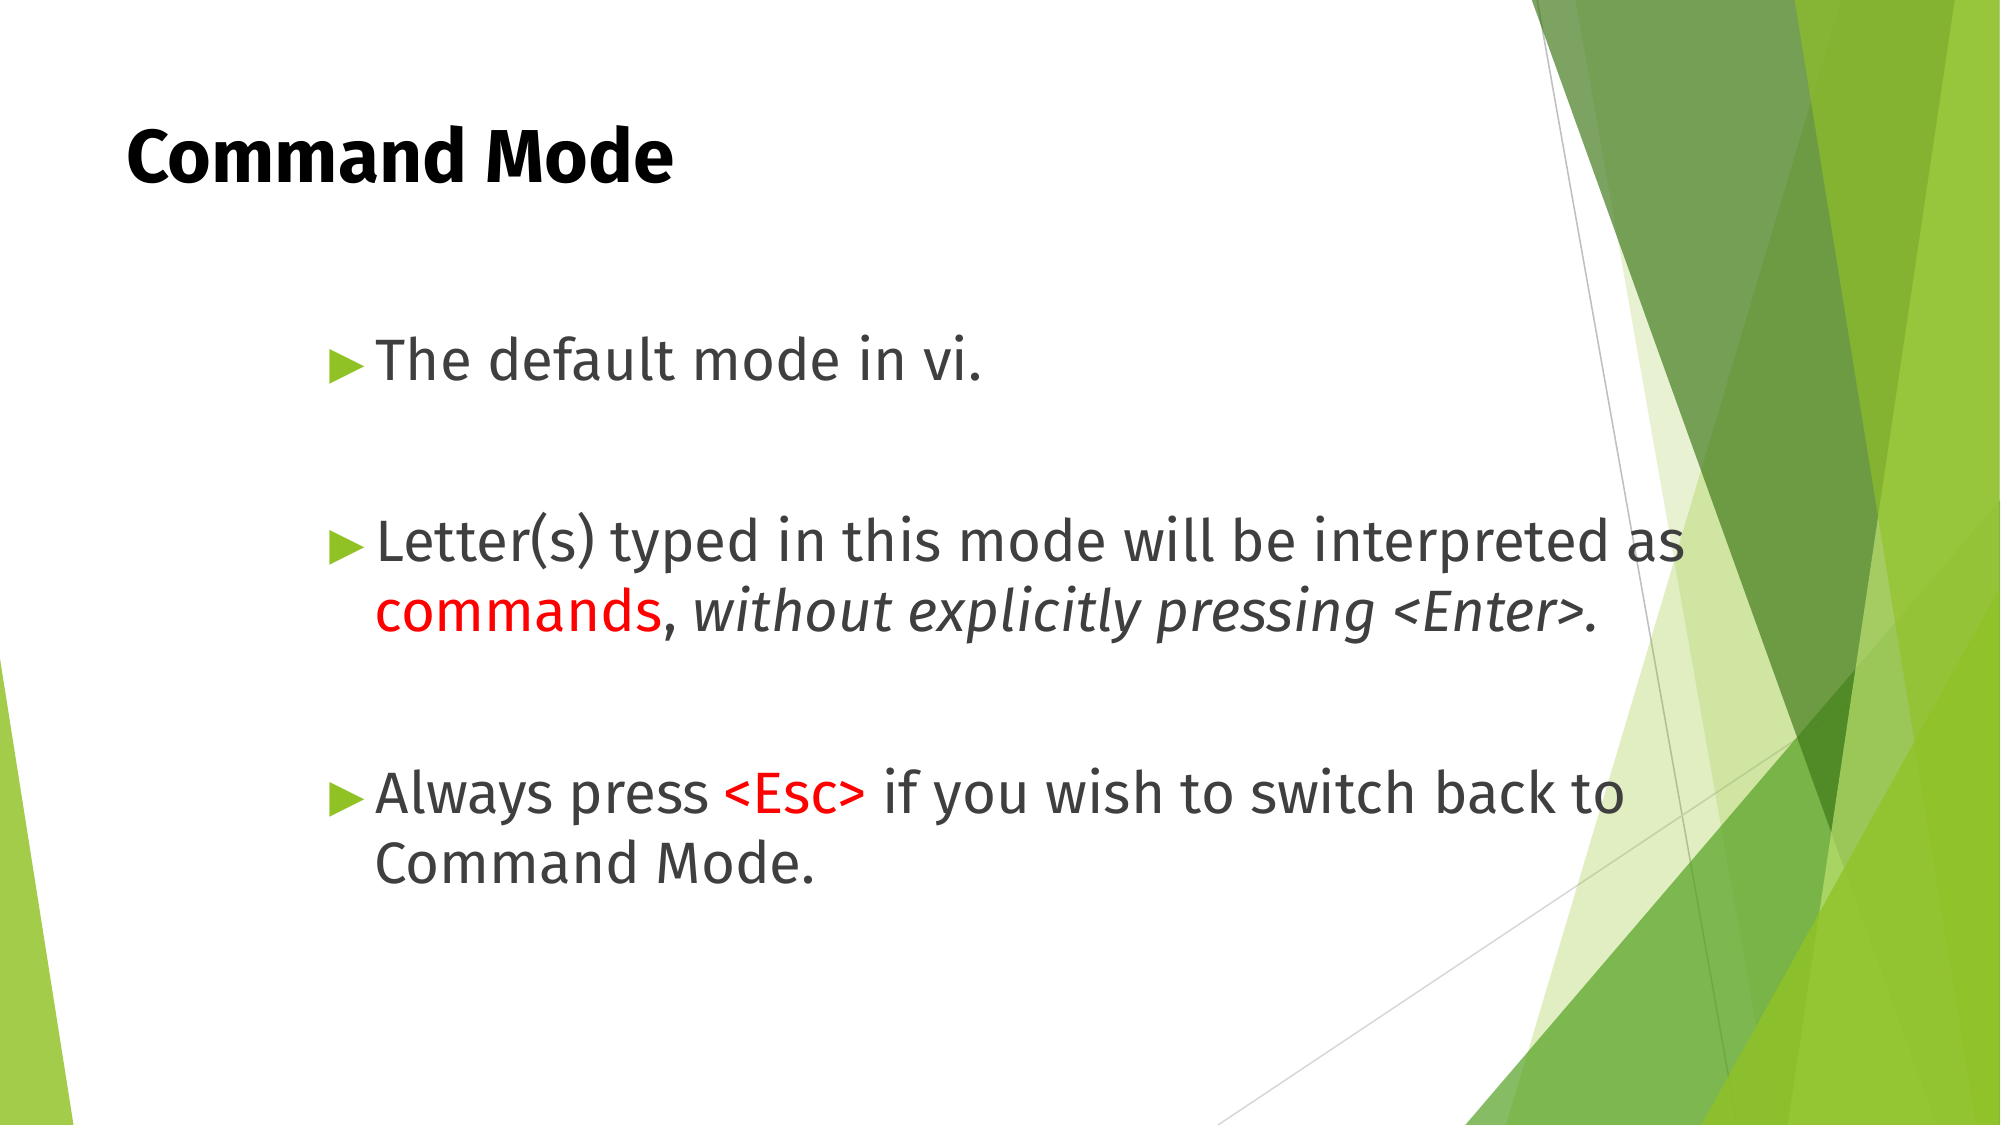

# Command Mode
The default mode in vi.

Letter(s) typed in this mode will be interpreted as commands, without explicitly pressing <Enter>.

Always press <Esc> if you wish to switch back to Command Mode.